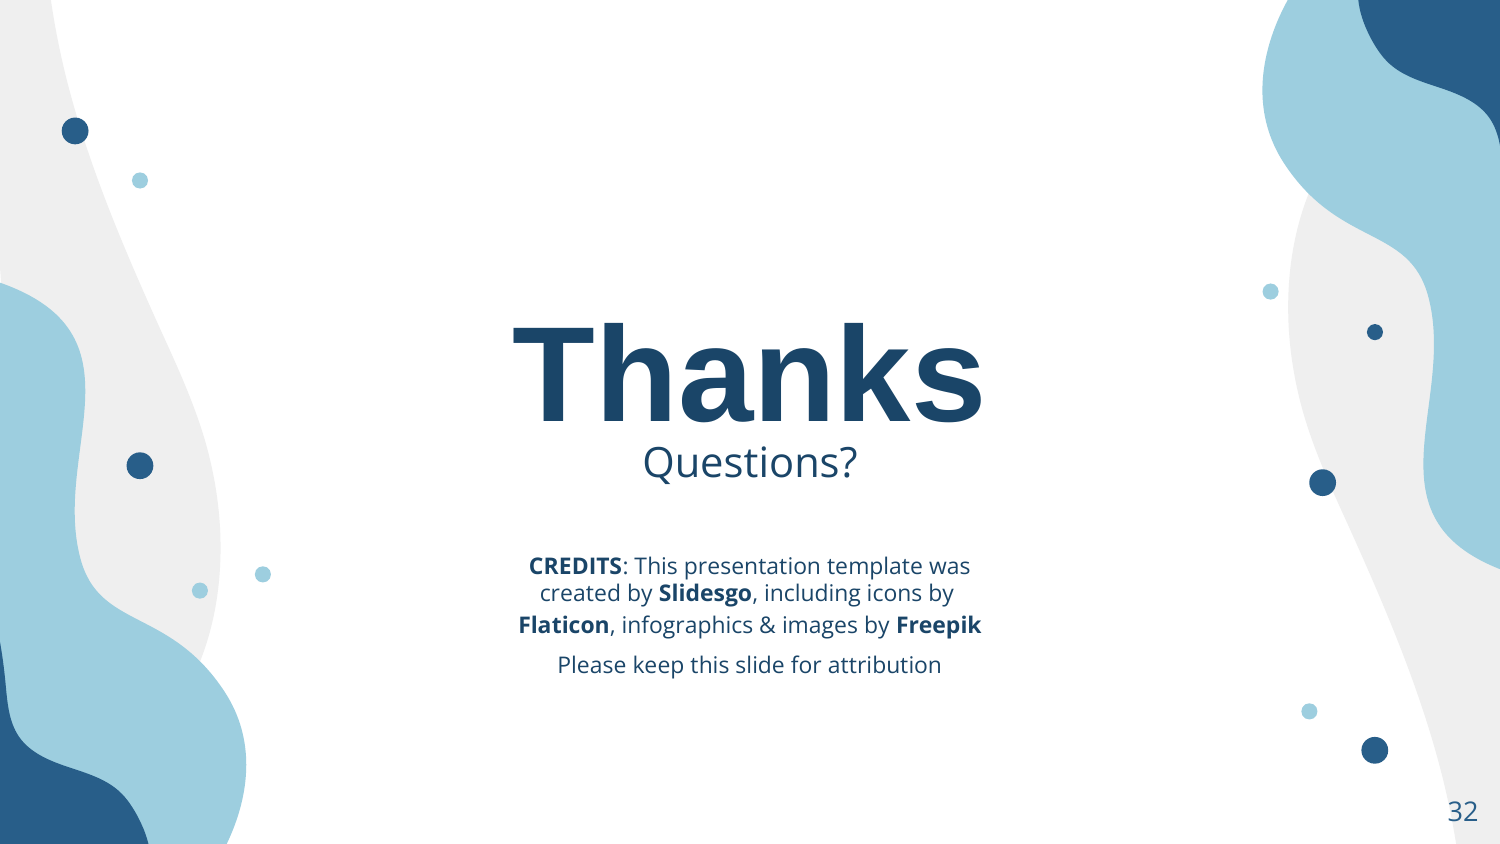

# Thanks
Questions?
Please keep this slide for attribution
32